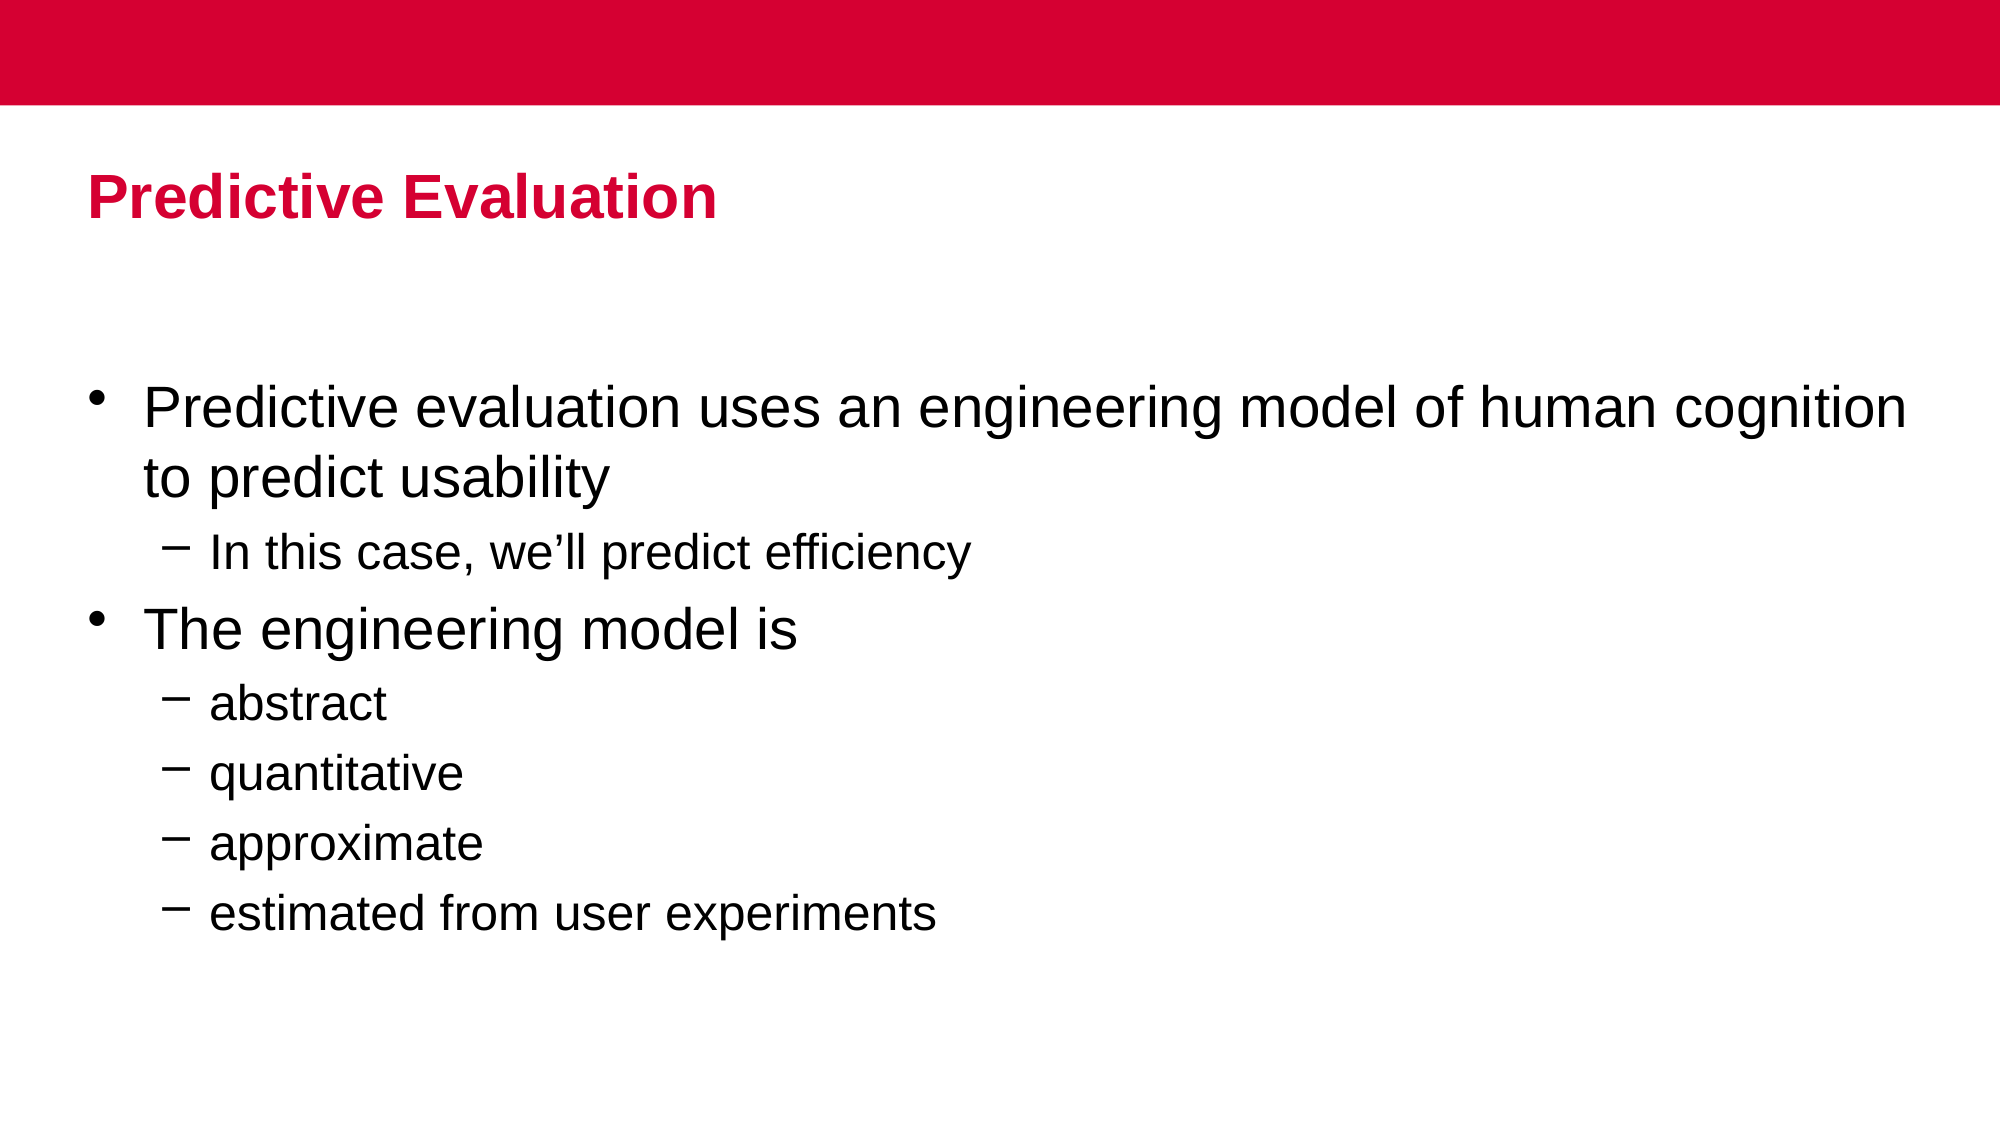

# Predictive Evaluation
Predictive evaluation uses an engineering model of human cognition to predict usability
In this case, we’ll predict efficiency
The engineering model is
abstract
quantitative
approximate
estimated from user experiments